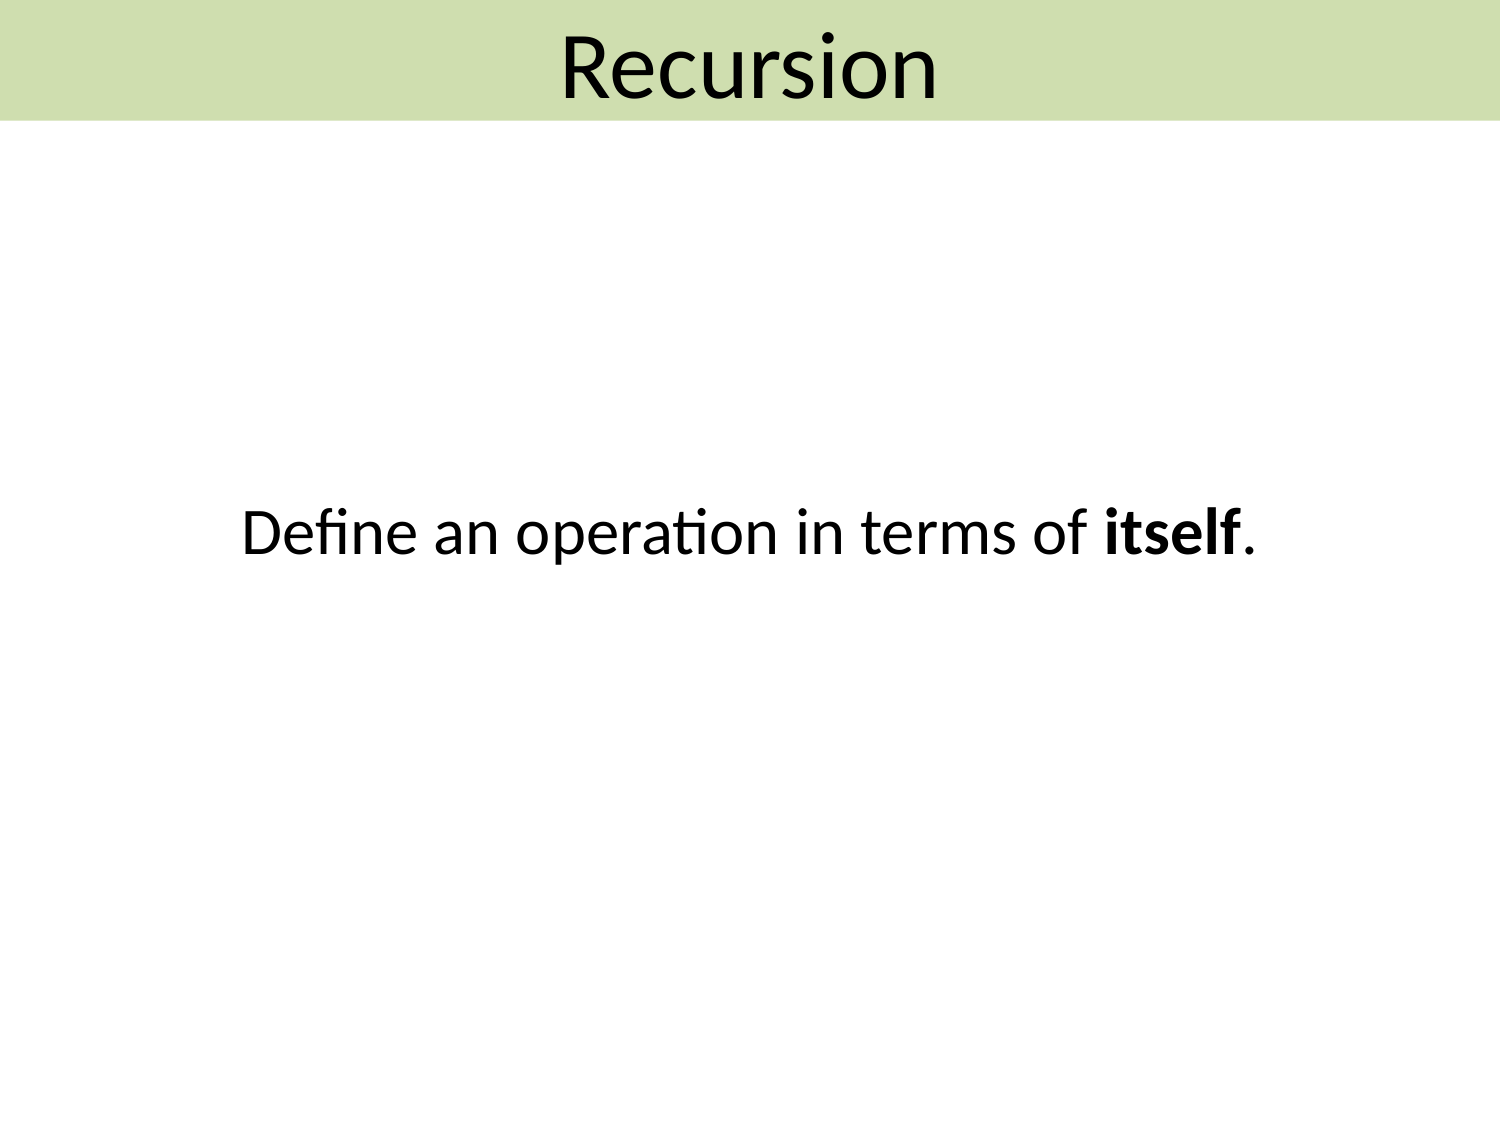

Recursion
Define an operation in terms of itself.